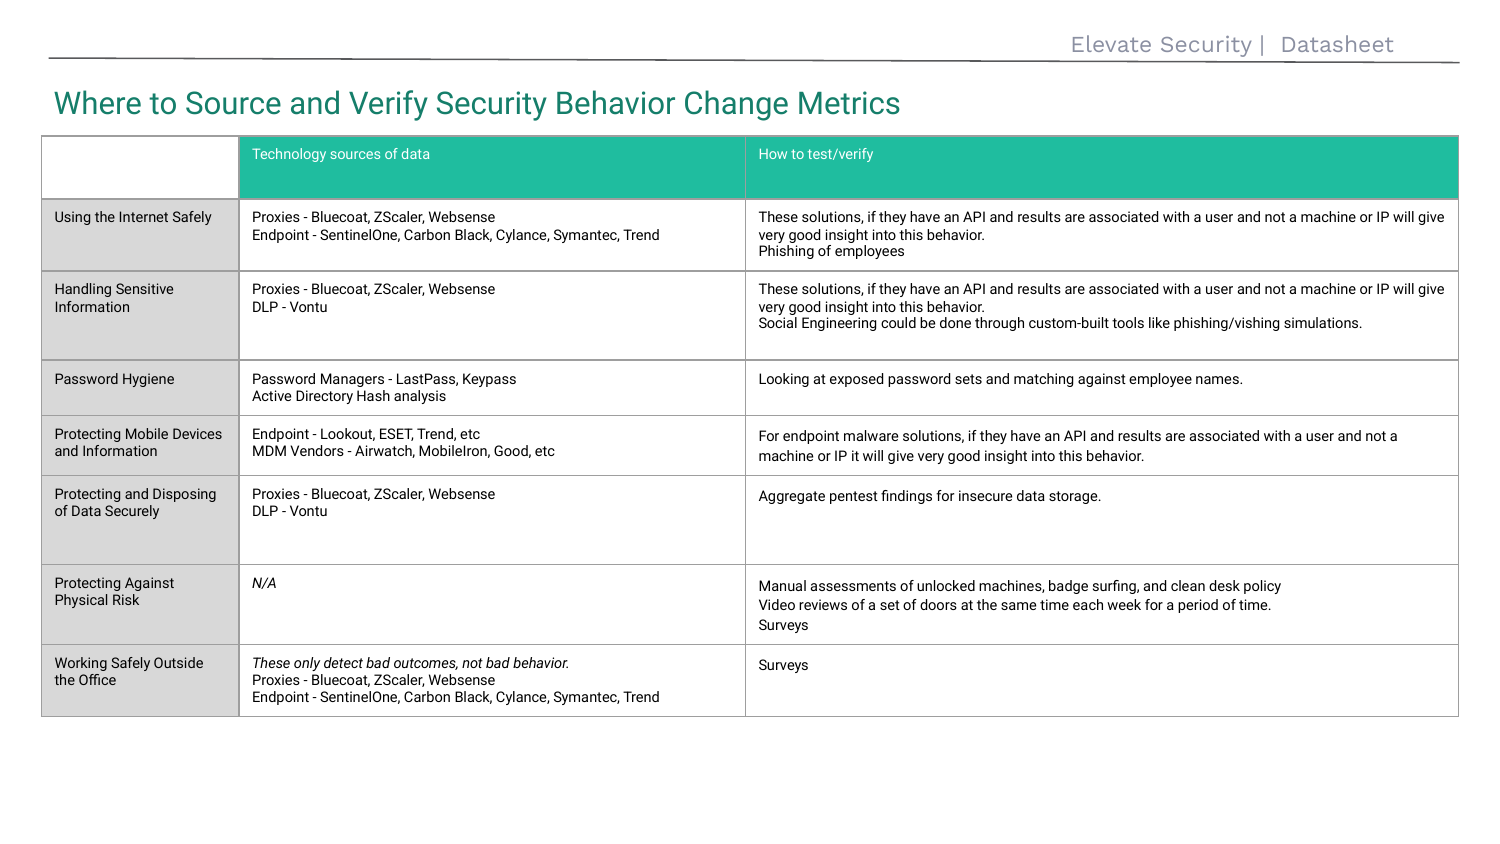

Elevate Security |  Datasheet
Where to Source and Verify Security Behavior Change Metrics
|  | Technology sources of data | How to test/verify |
| --- | --- | --- |
| Using the Internet Safely | Proxies - Bluecoat, ZScaler, Websense Endpoint - SentinelOne, Carbon Black, Cylance, Symantec, Trend | These solutions, if they have an API and results are associated with a user and not a machine or IP will give very good insight into this behavior. Phishing of employees |
| Handling Sensitive Information | Proxies - Bluecoat, ZScaler, Websense DLP - Vontu | These solutions, if they have an API and results are associated with a user and not a machine or IP will give very good insight into this behavior. Social Engineering could be done through custom-built tools like phishing/vishing simulations. |
| Password Hygiene | Password Managers - LastPass, Keypass Active Directory Hash analysis | Looking at exposed password sets and matching against employee names. |
| Protecting Mobile Devices and Information | Endpoint - Lookout, ESET, Trend, etc MDM Vendors - Airwatch, MobileIron, Good, etc | For endpoint malware solutions, if they have an API and results are associated with a user and not a machine or IP it will give very good insight into this behavior. |
| Protecting and Disposing of Data Securely | Proxies - Bluecoat, ZScaler, Websense DLP - Vontu | Aggregate pentest findings for insecure data storage. |
| Protecting Against Physical Risk | N/A | Manual assessments of unlocked machines, badge surfing, and clean desk policy Video reviews of a set of doors at the same time each week for a period of time. Surveys |
| Working Safely Outside the Office | These only detect bad outcomes, not bad behavior. Proxies - Bluecoat, ZScaler, Websense Endpoint - SentinelOne, Carbon Black, Cylance, Symantec, Trend | Surveys |